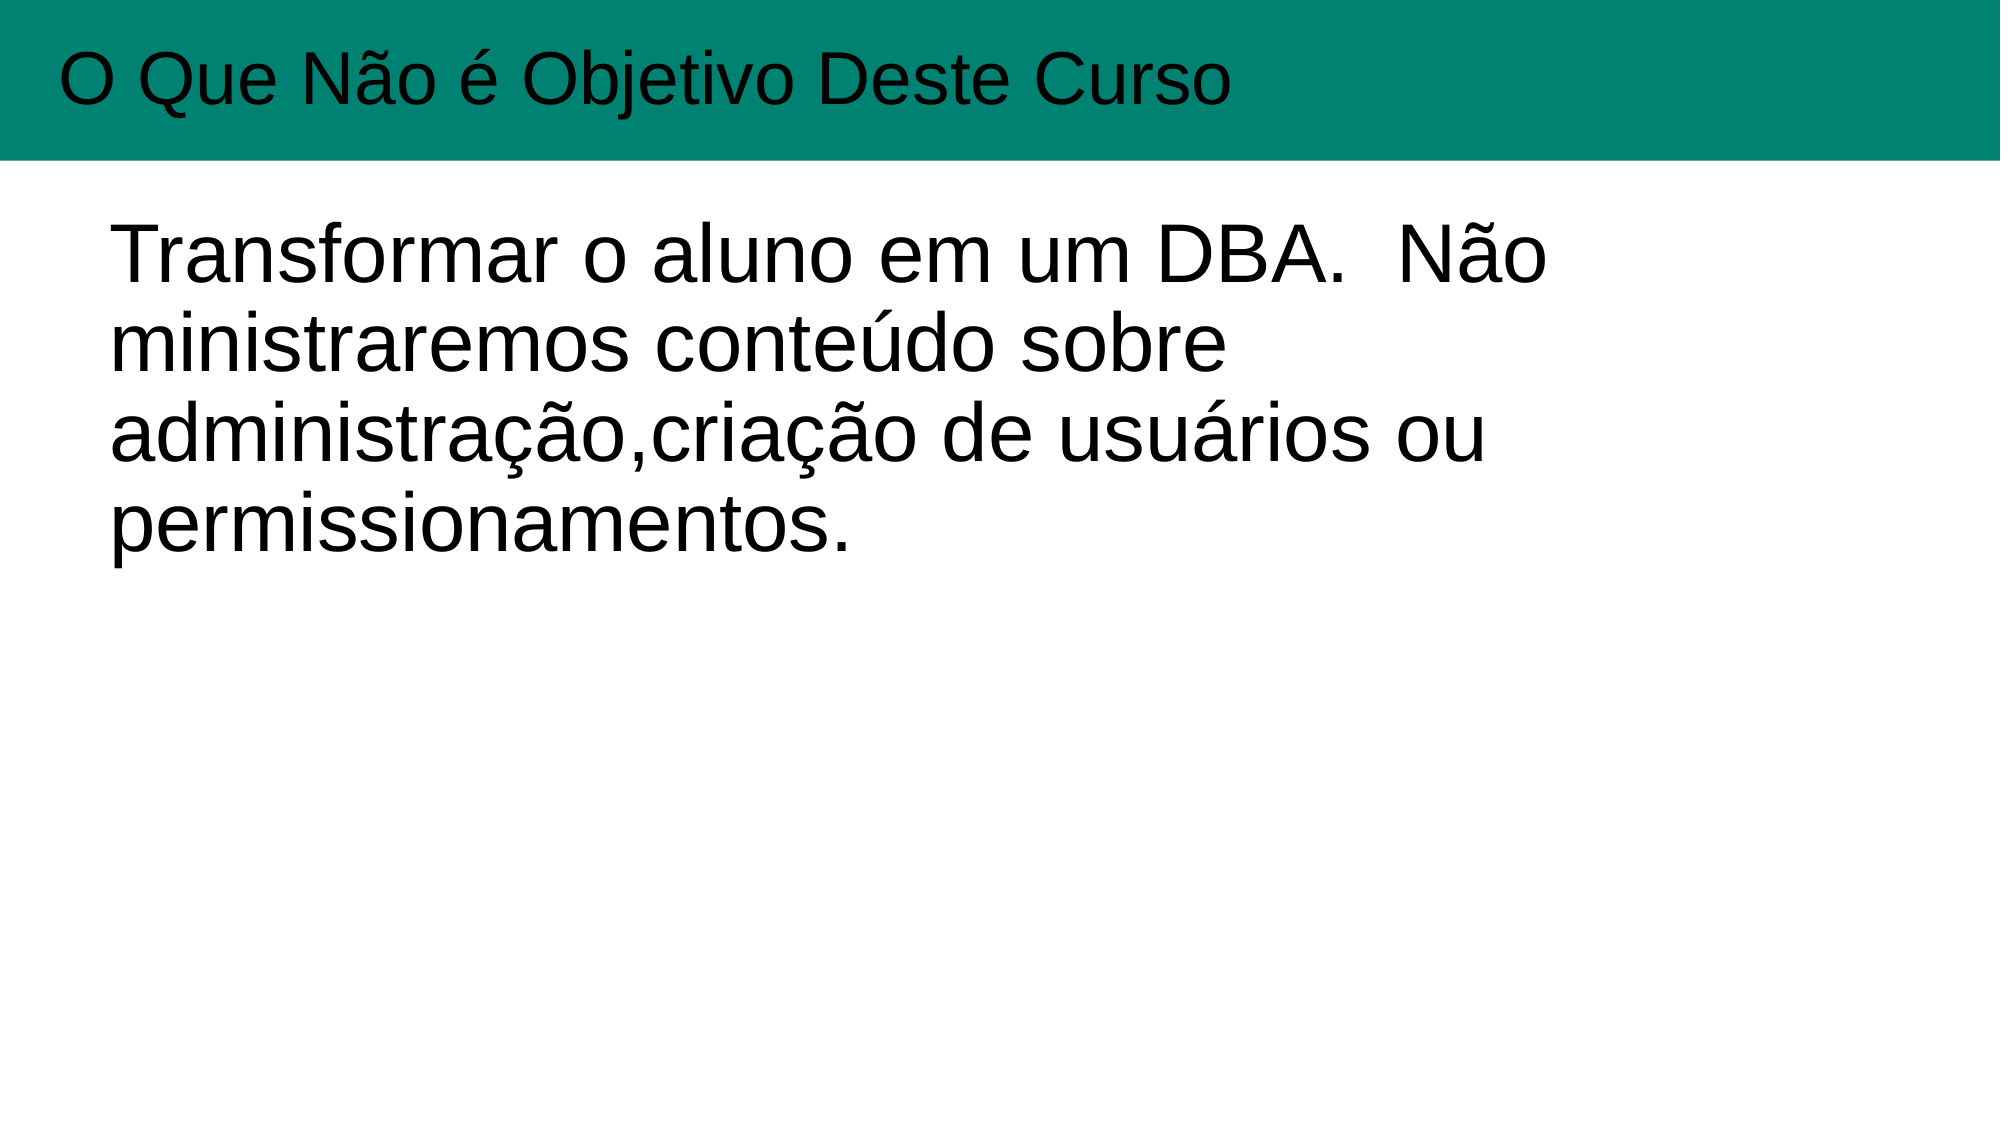

O Que Não é Objetivo Deste Curso
#
Transformar o aluno em um DBA.  Não ministraremos conteúdo sobre administração,criação de usuários ou permissionamentos.